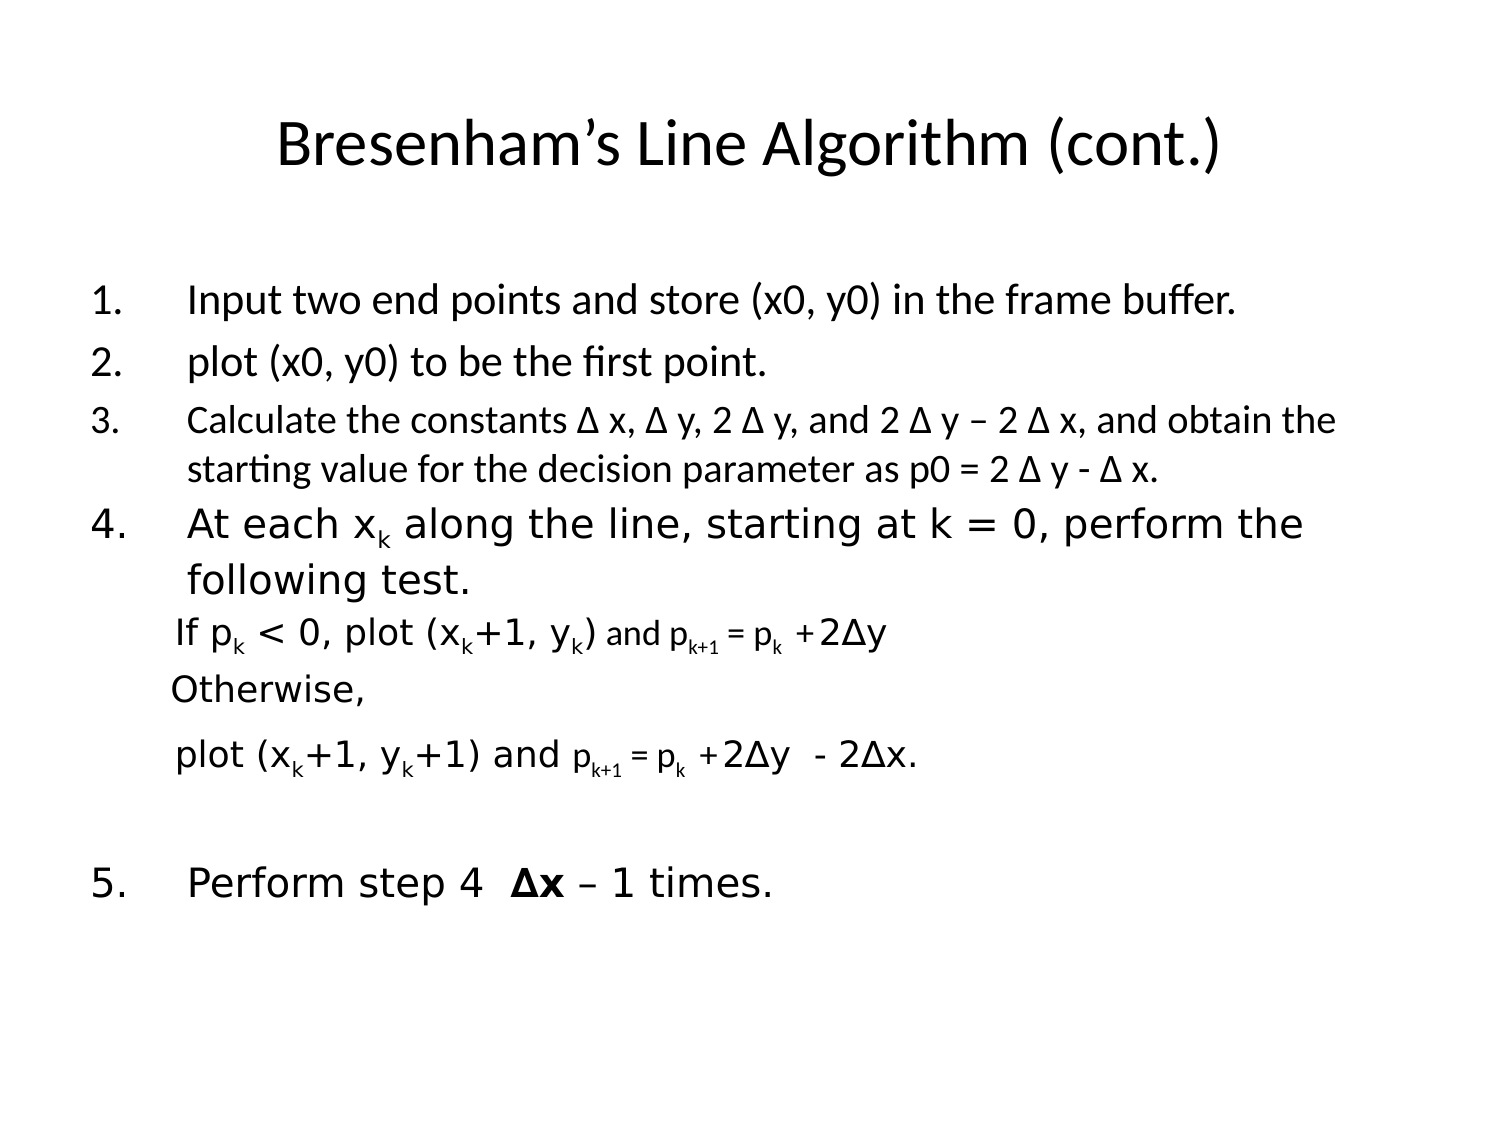

# Bresenham’s Line Algorithm (cont.)
Input two end points and store (x0, y0) in the frame buffer.
plot (x0, y0) to be the first point.
Calculate the constants ∆ x, ∆ y, 2 ∆ y, and 2 ∆ y – 2 ∆ x, and obtain the starting value for the decision parameter as p0 = 2 ∆ y - ∆ x.
At each xk along the line, starting at k = 0, perform the following test.
	If pk < 0, plot (xk+1, yk) and pk+1 = pk   + 2∆y
       Otherwise,
	plot (xk+1, yk+1) and pk+1 = pk   + 2∆y  - 2∆x.

Perform step 4  ∆x – 1 times.